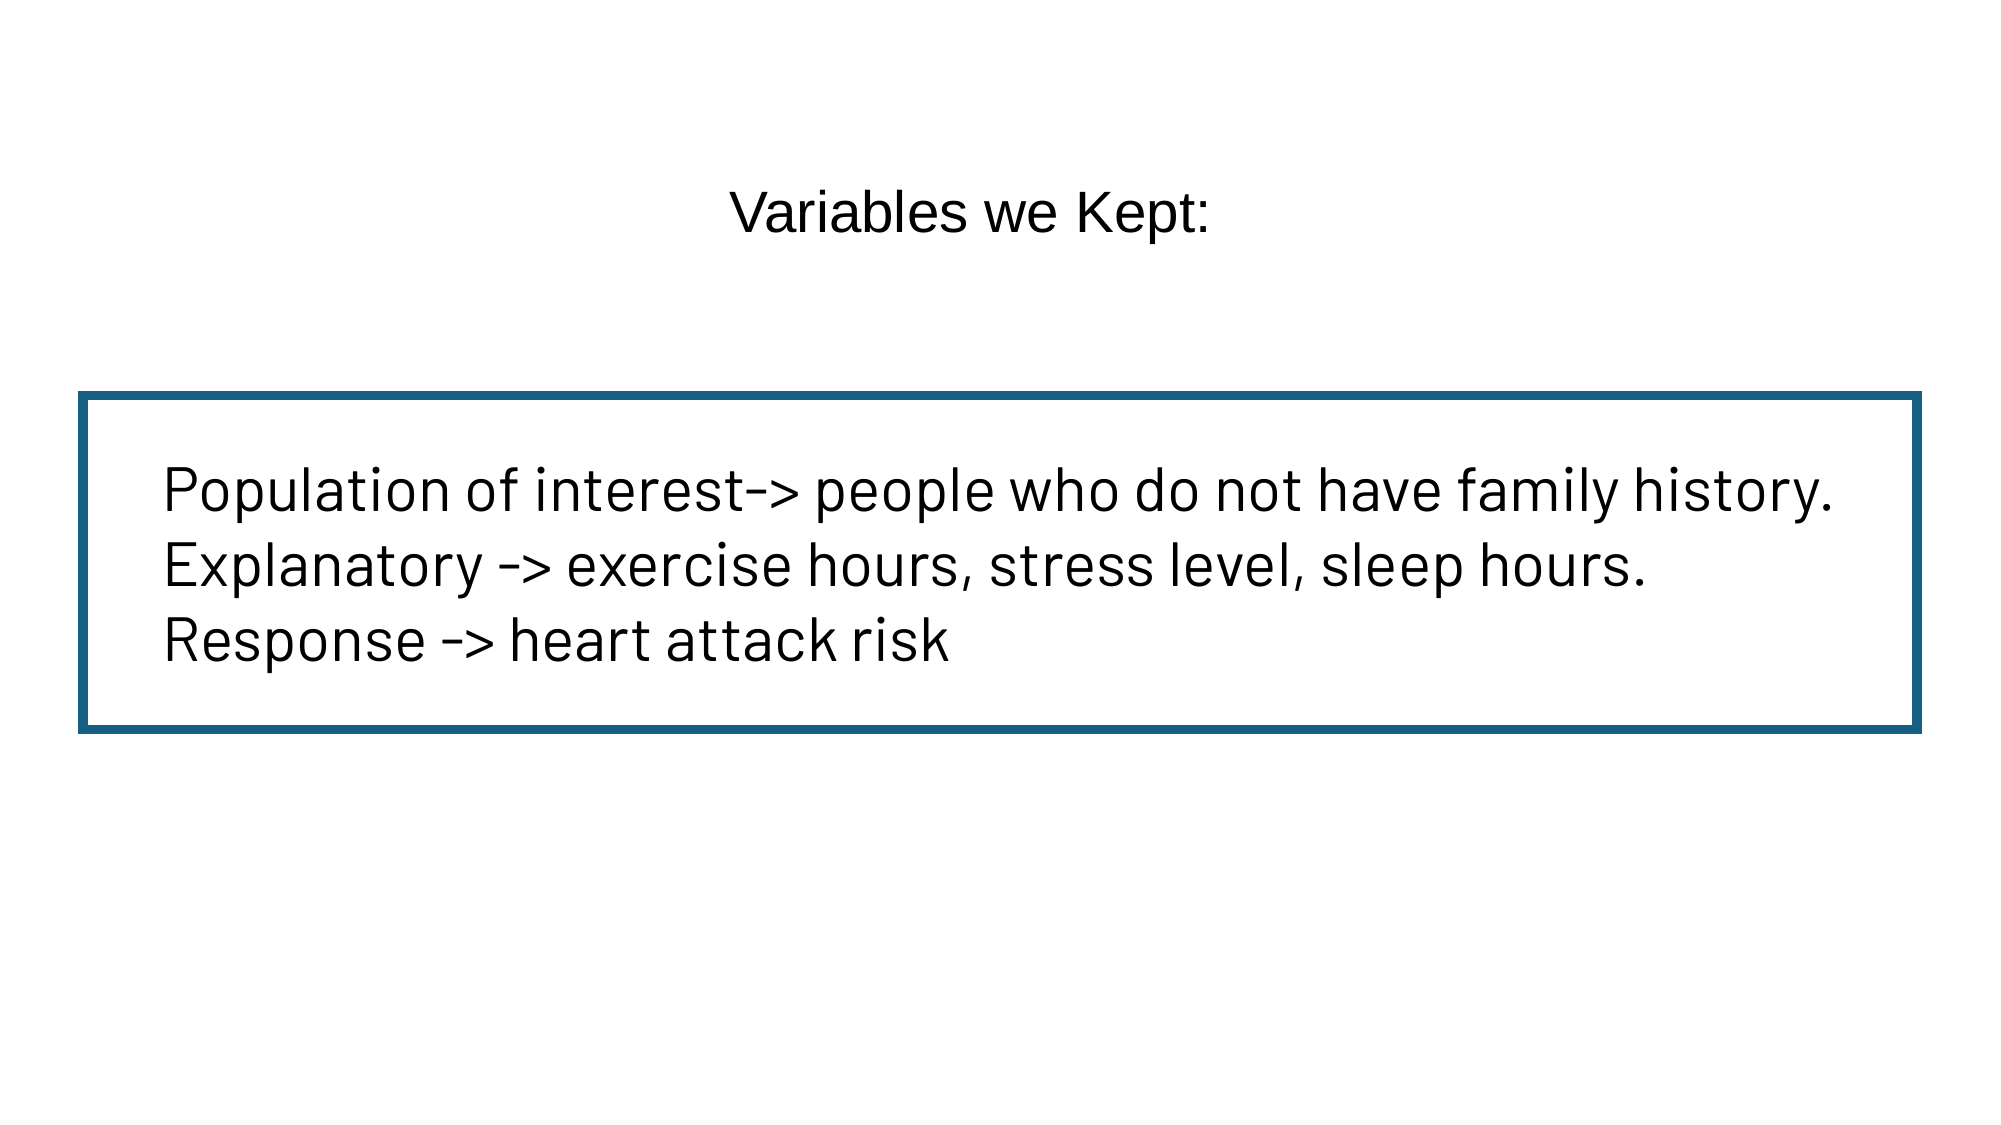

Variables we Kept:

Population of interest-> people who do not have family history.
Explanatory -> exercise hours, stress level, sleep hours.
Response -> heart attack risk